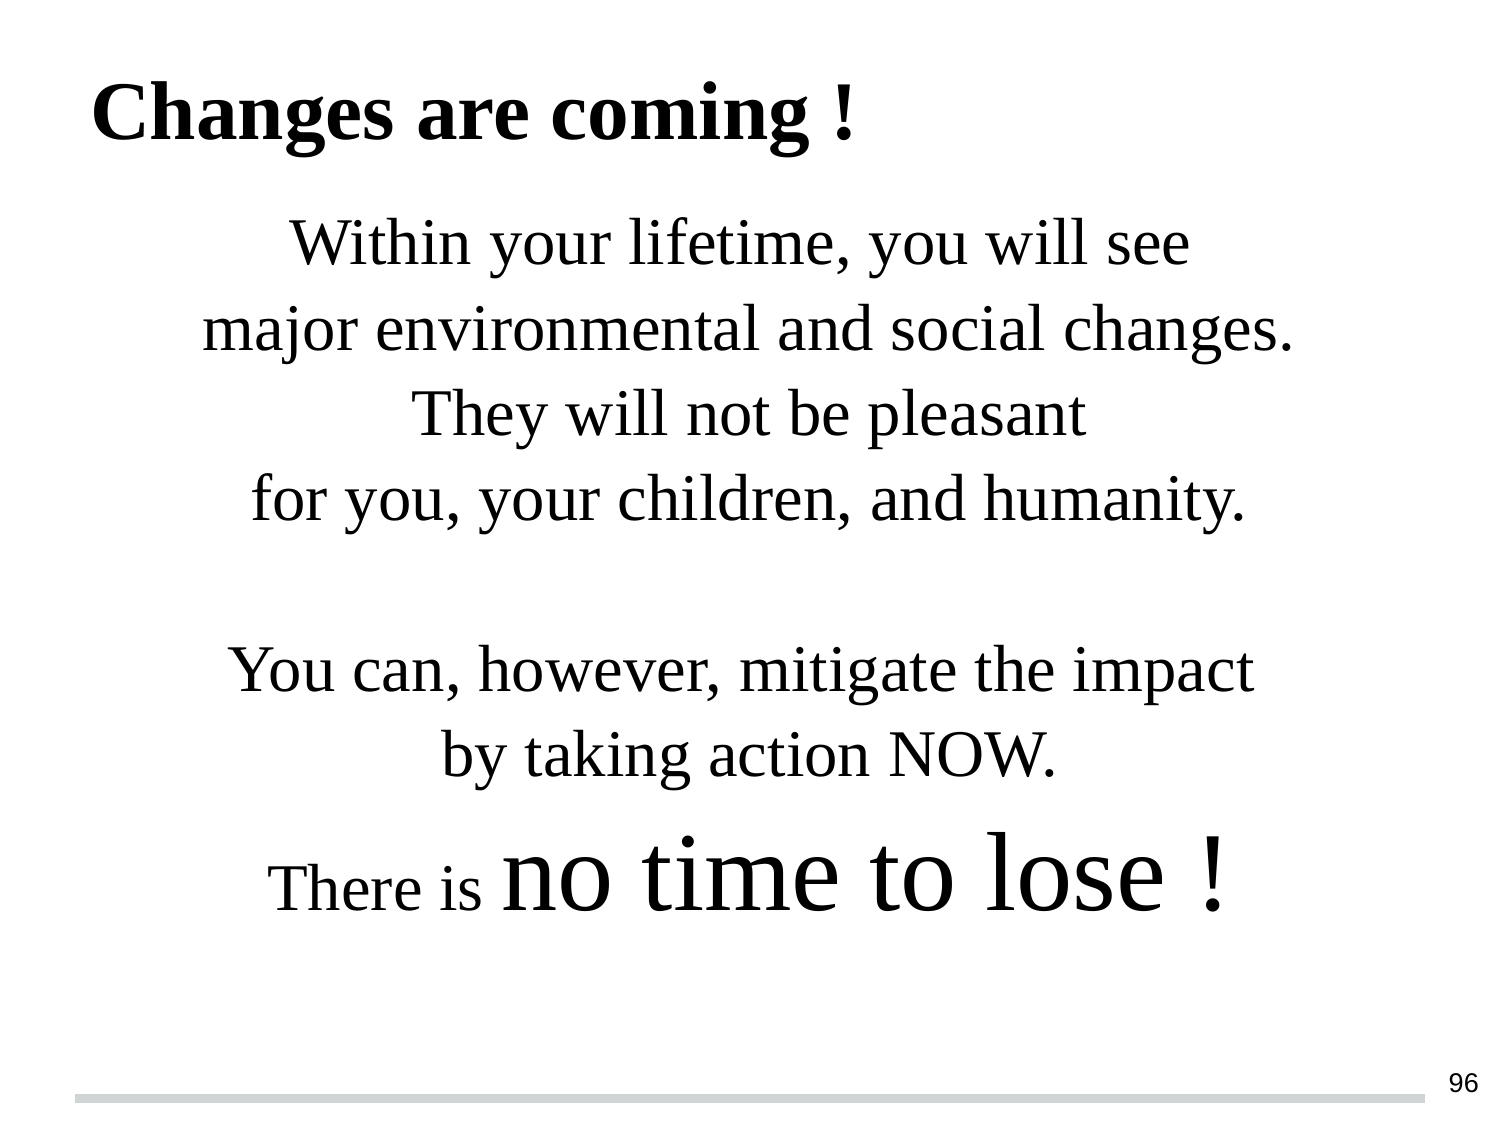

# Changes are coming !
Within your lifetime, you will see
major environmental and social changes.
They will not be pleasant
for you, your children, and humanity.

You can, however, mitigate the impact
by taking action NOW.
There is no time to lose !
96